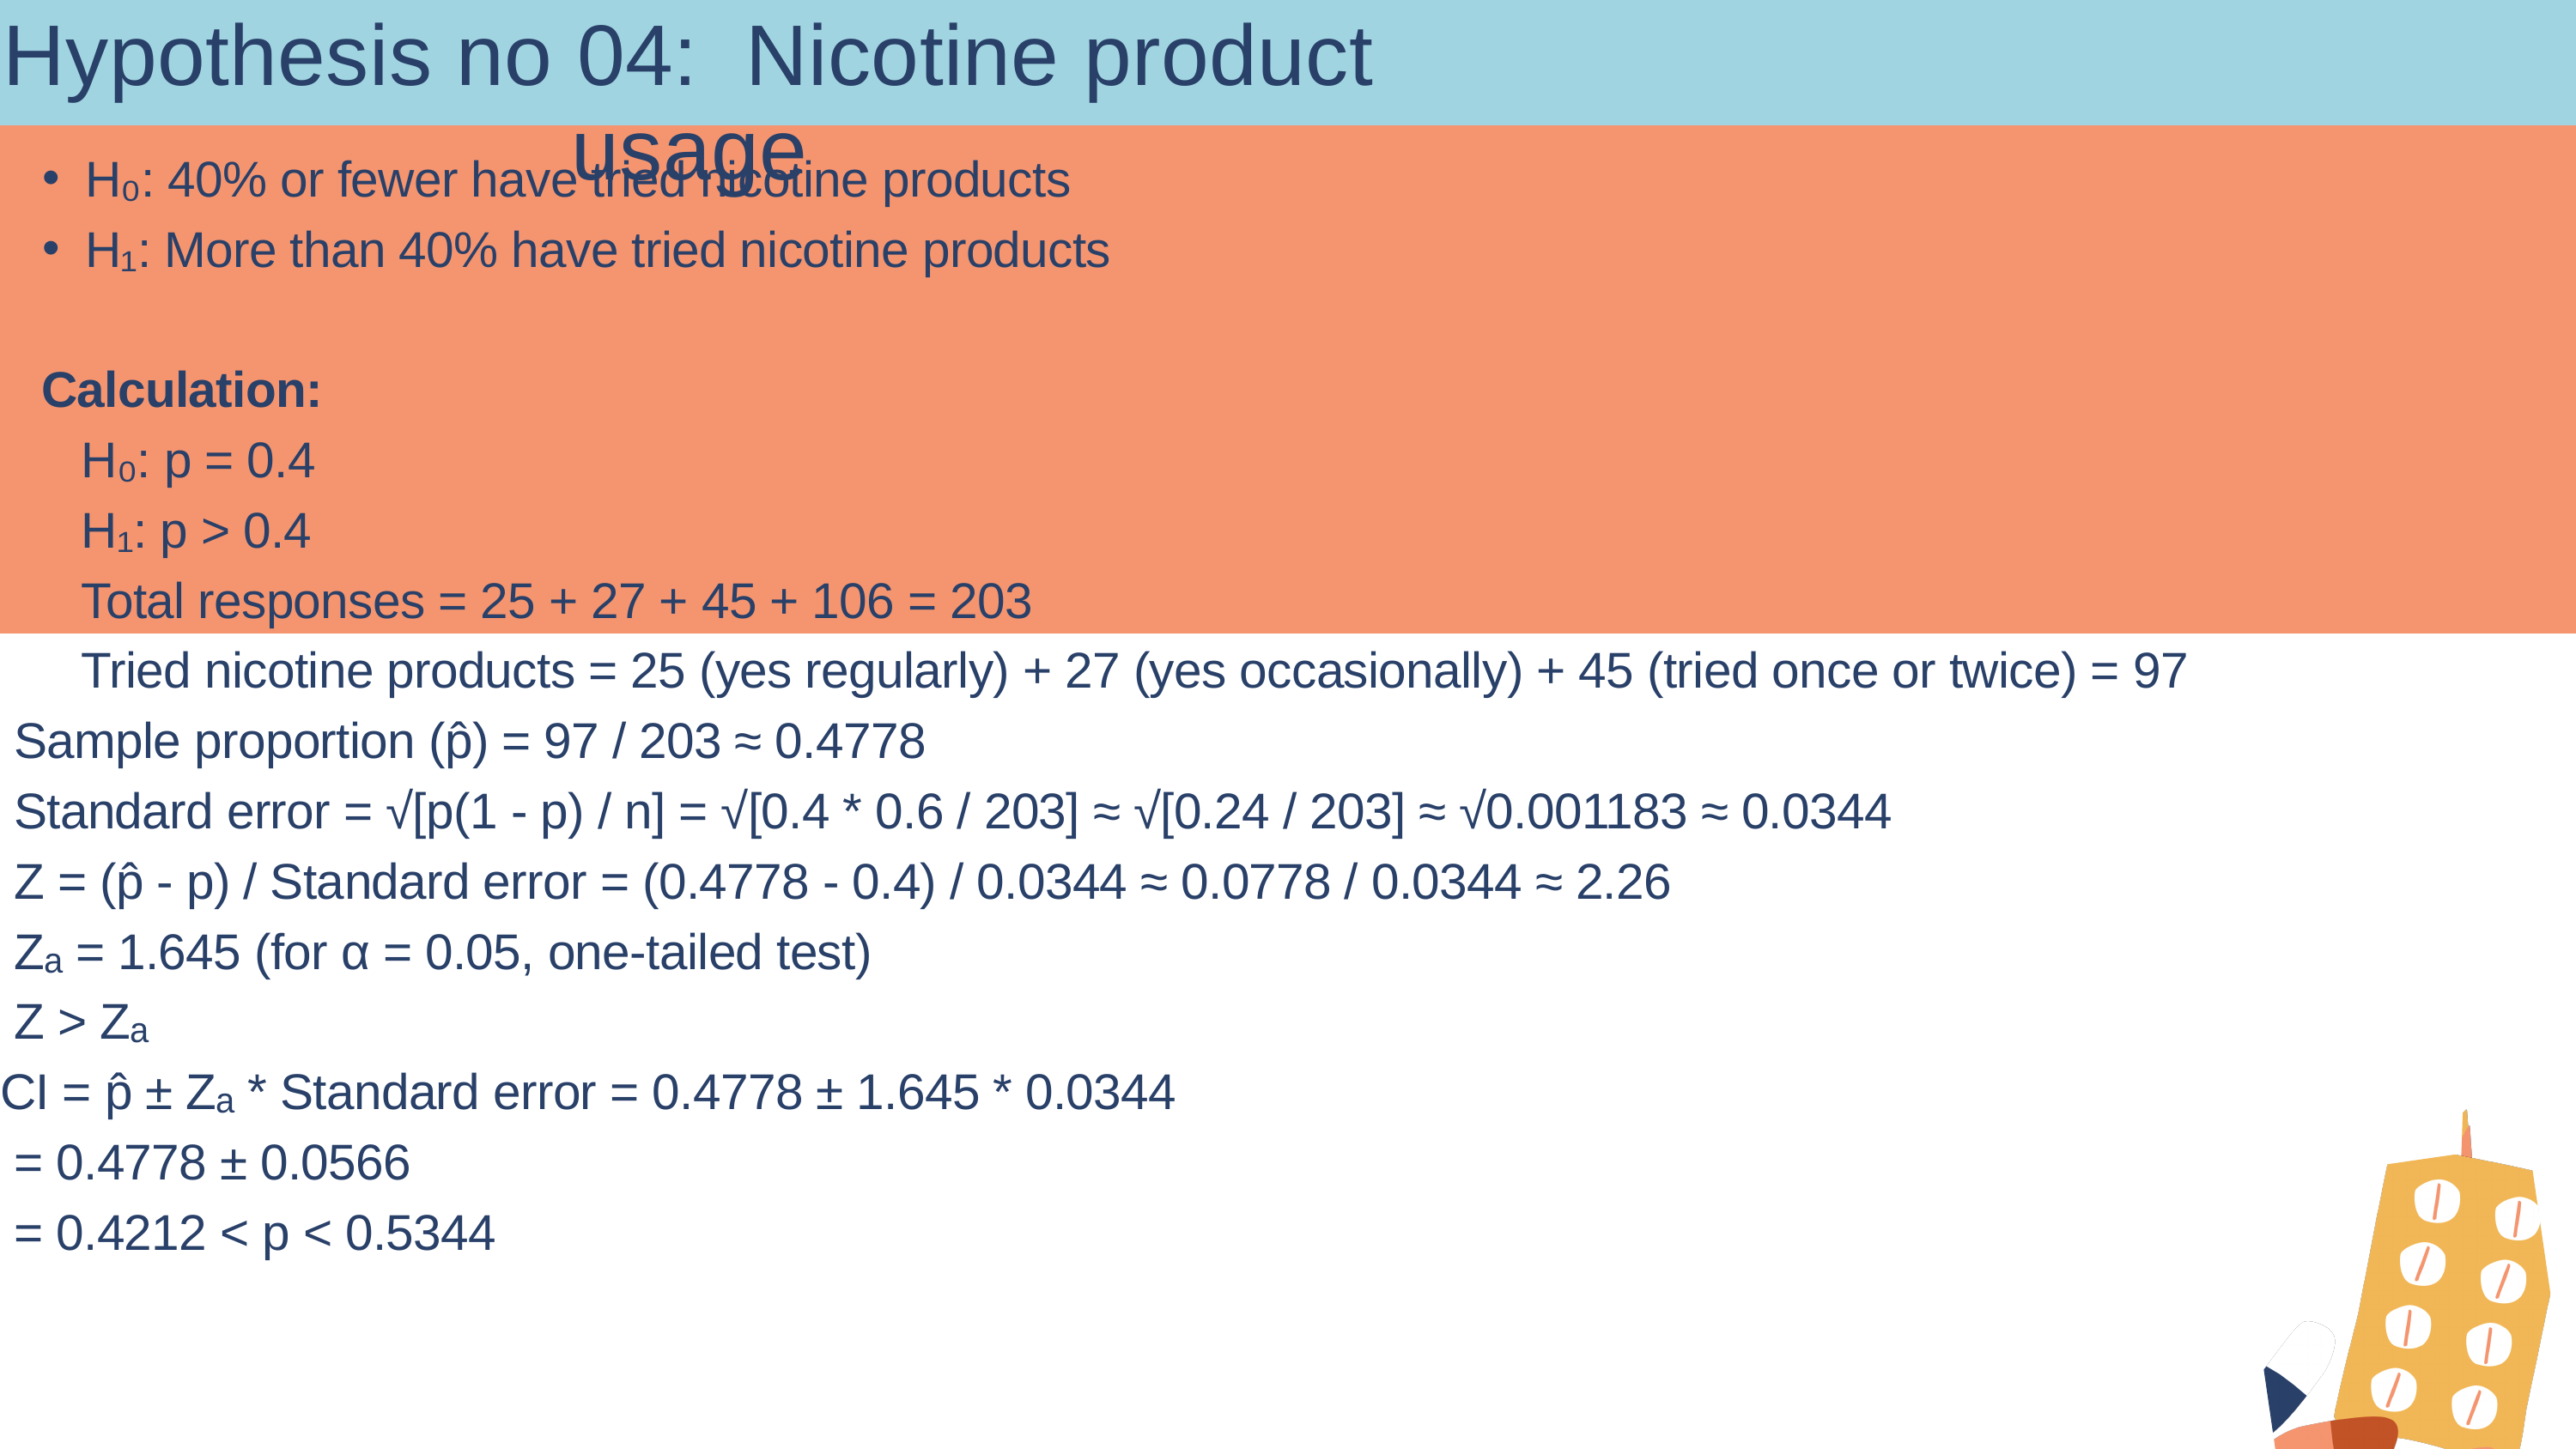

Hypothesis no 04:  Nicotine product usage

H₀: 40% or fewer have tried nicotine products
H₁: More than 40% have tried nicotine products

   Calculation:
      H₀: p = 0.4
      H₁: p > 0.4
      Total responses = 25 + 27 + 45 + 106 = 203
      Tried nicotine products = 25 (yes regularly) + 27 (yes occasionally) + 45 (tried once or twice) = 97
 Sample proportion (p̂) = 97 / 203 ≈ 0.4778
 Standard error = √[p(1 - p) / n] = √[0.4 * 0.6 / 203] ≈ √[0.24 / 203] ≈ √0.001183 ≈ 0.0344
 Z = (p̂ - p) / Standard error = (0.4778 - 0.4) / 0.0344 ≈ 0.0778 / 0.0344 ≈ 2.26
 Zₐ = 1.645 (for α = 0.05, one-tailed test)
 Z > Zₐ
CI = p̂ ± Zₐ * Standard error = 0.4778 ± 1.645 * 0.0344
 = 0.4778 ± 0.0566
 = 0.4212 < p < 0.5344